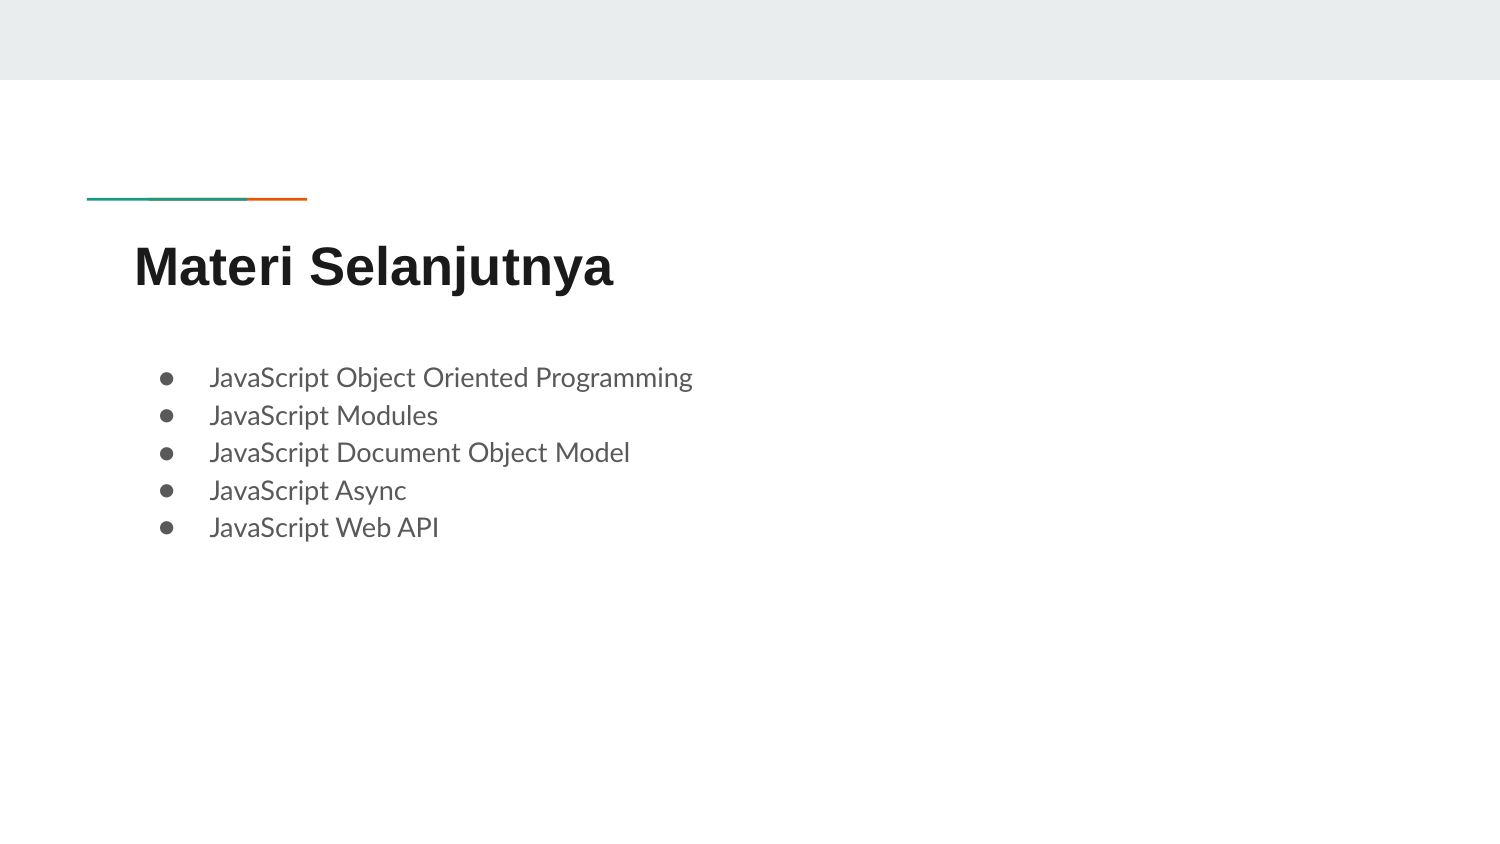

# Materi Selanjutnya
JavaScript Object Oriented Programming
JavaScript Modules
JavaScript Document Object Model
JavaScript Async
JavaScript Web API